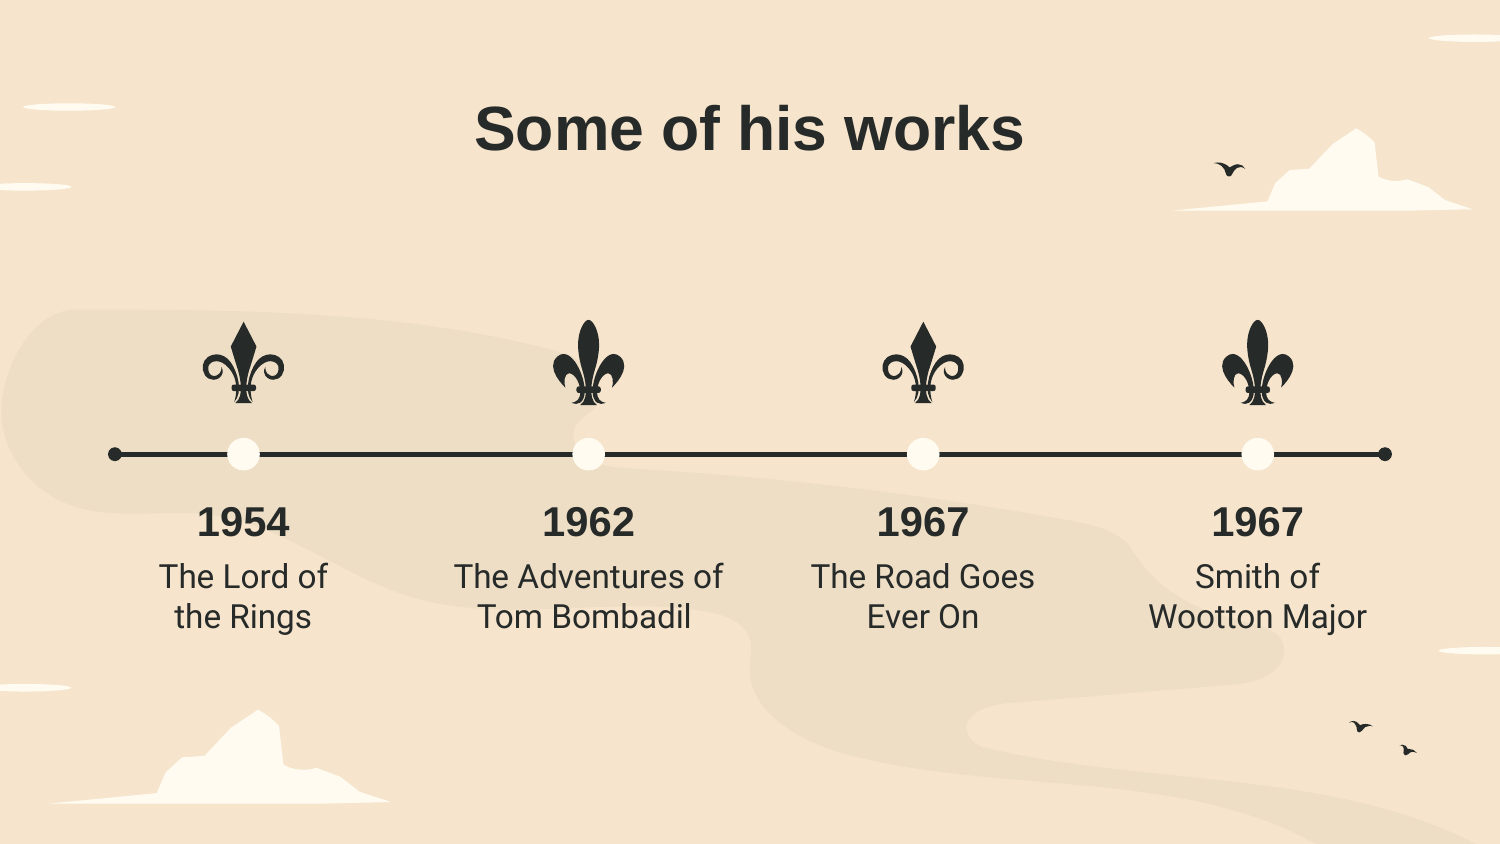

# Some of his works

1954
1962
1967
1967
The Lord of the Rings
The Adventures of Tom Bombadil
The Road Goes Ever On
Smith of Wootton Major